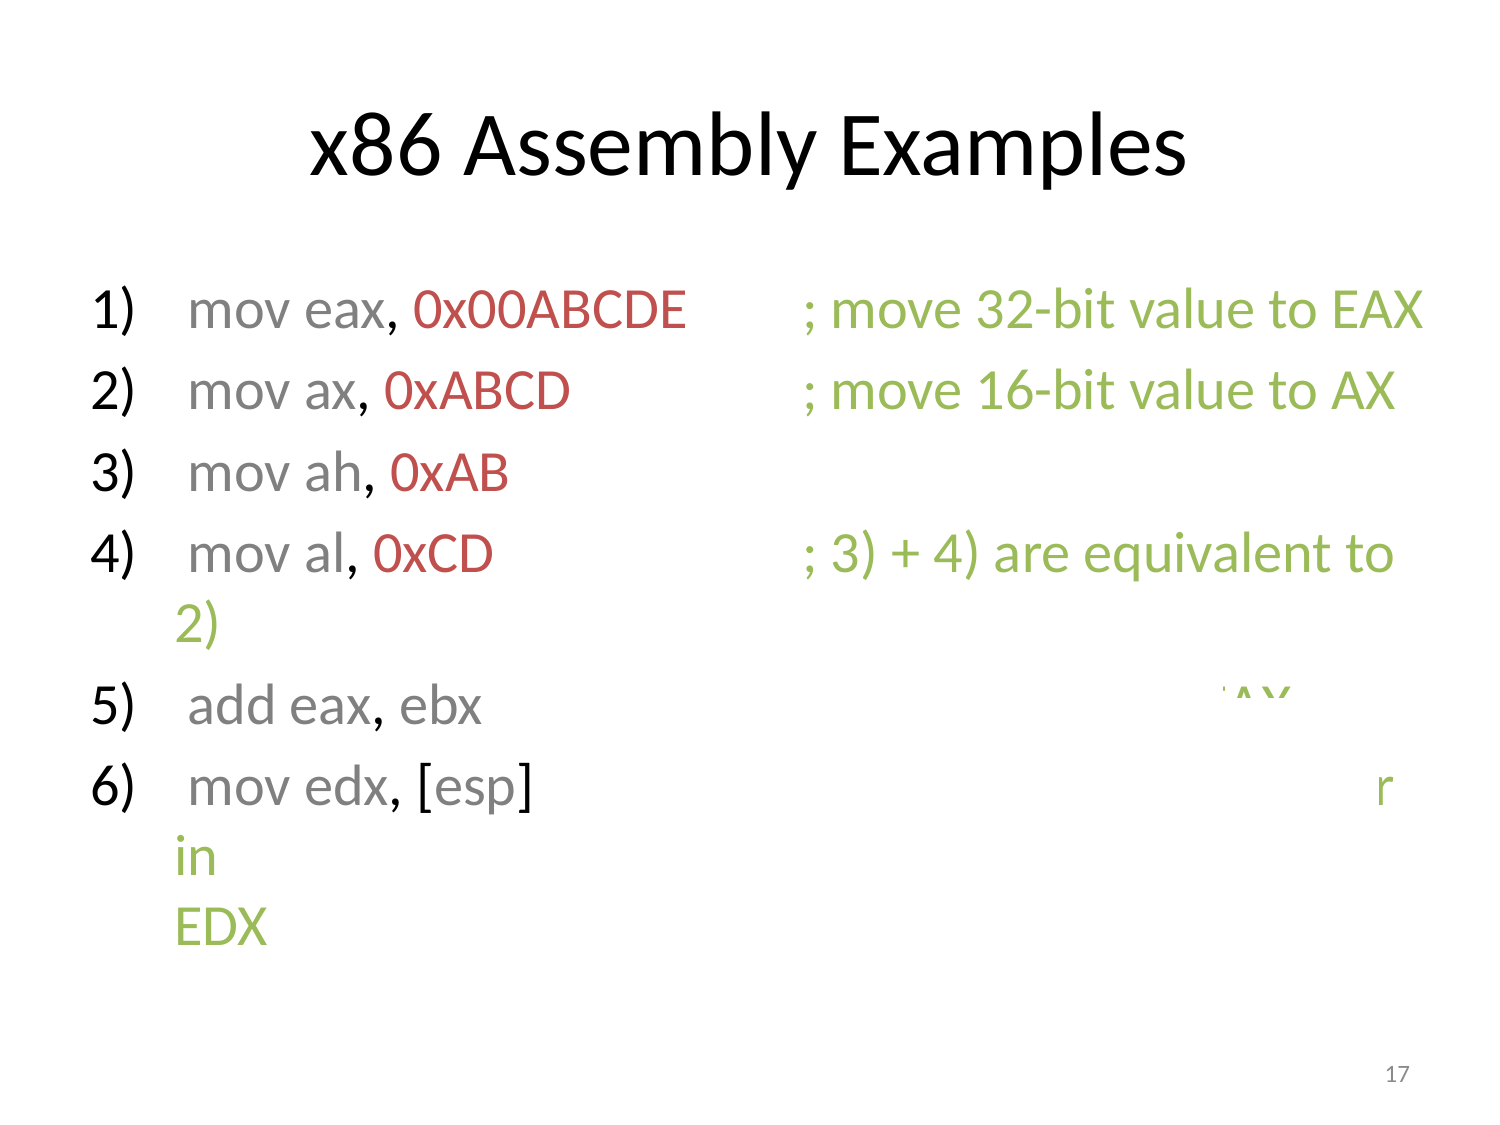

# x86 Assembly Examples
 mov eax, 0x00ABCDE	; move 32-bit value to EAX
 mov ax, 0xABCD	; move 16-bit value to AX
 mov ah, 0xAB
 mov al, 0xCD	; 3) + 4) are equivalent to 2)
 add eax, ebx	; result stored in EAX
 mov edx, [esp]	; dereference the pointer in 	ESP, move the value to EDX

17